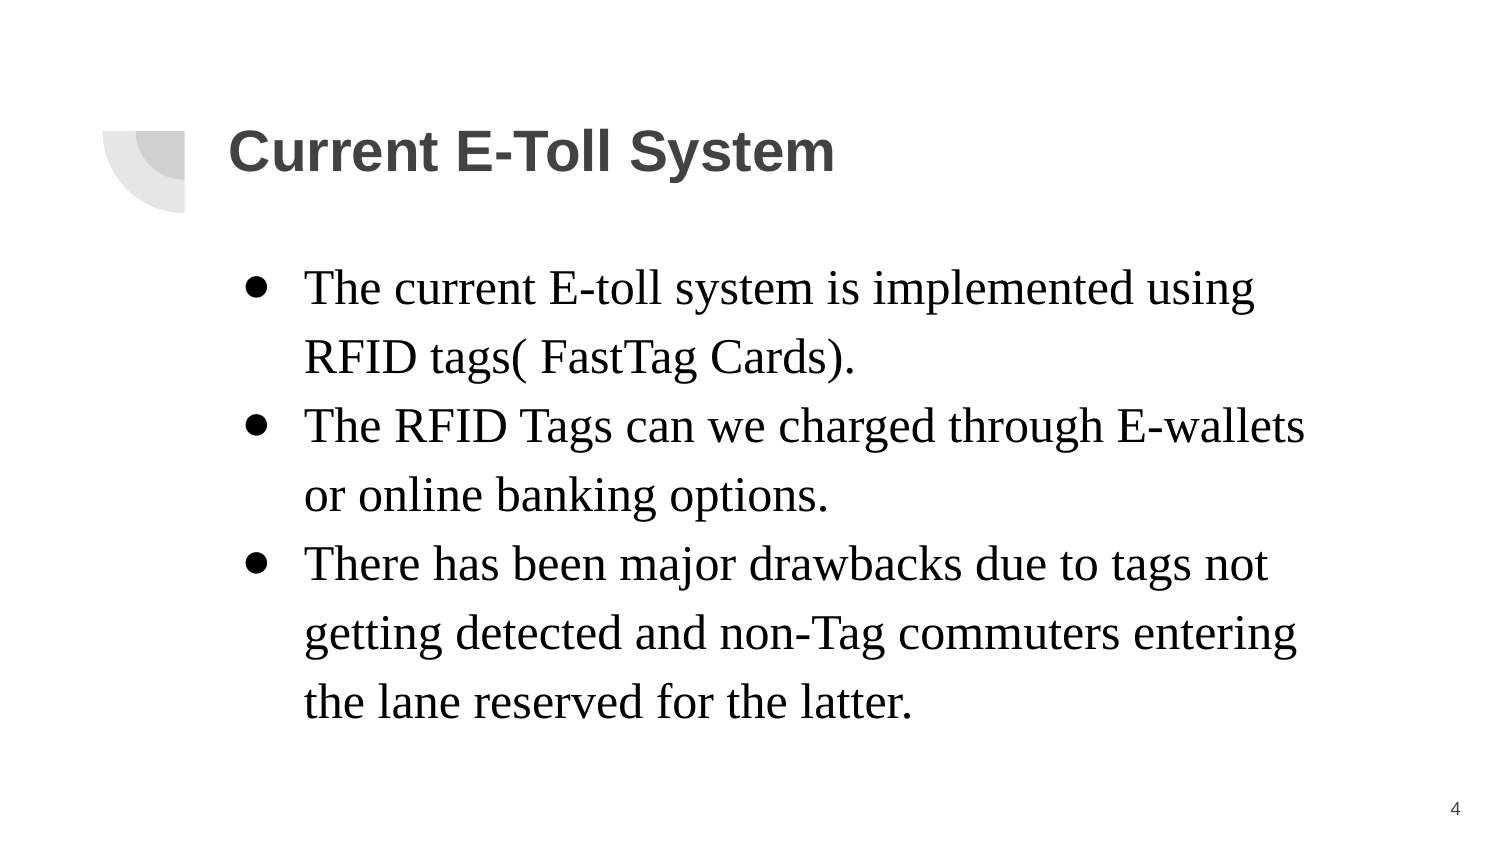

# Current E-Toll System
The current E-toll system is implemented using RFID tags( FastTag Cards).
The RFID Tags can we charged through E-wallets or online banking options.
There has been major drawbacks due to tags not getting detected and non-Tag commuters entering the lane reserved for the latter.

4